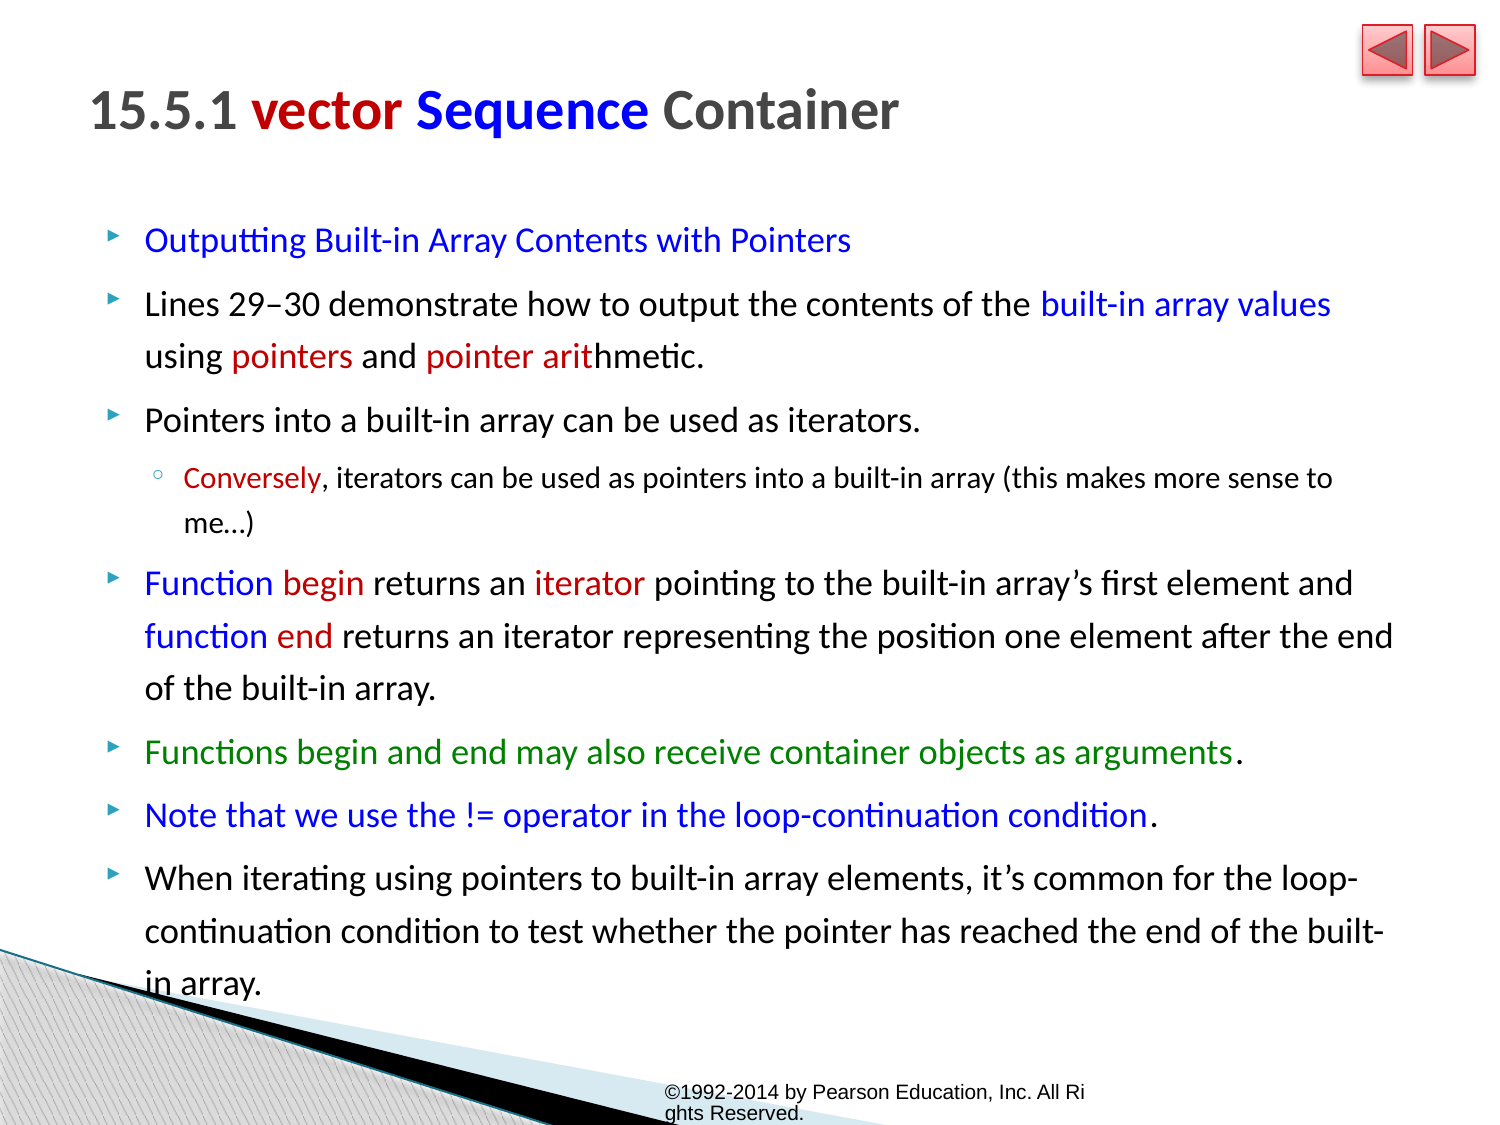

# 15.5.1 vector Sequence Container
Outputting Built-in Array Contents with Pointers
Lines 29–30 demonstrate how to output the contents of the built-in array values using pointers and pointer arithmetic.
Pointers into a built-in array can be used as iterators.
Conversely, iterators can be used as pointers into a built-in array (this makes more sense to me…)
Function begin returns an iterator pointing to the built-in array’s first element and function end returns an iterator representing the position one element after the end of the built-in array.
Functions begin and end may also receive container objects as arguments.
Note that we use the != operator in the loop-continuation condition.
When iterating using pointers to built-in array elements, it’s common for the loop-continuation condition to test whether the pointer has reached the end of the built-in array.

©1992-2014 by Pearson Education, Inc. All Rights Reserved.